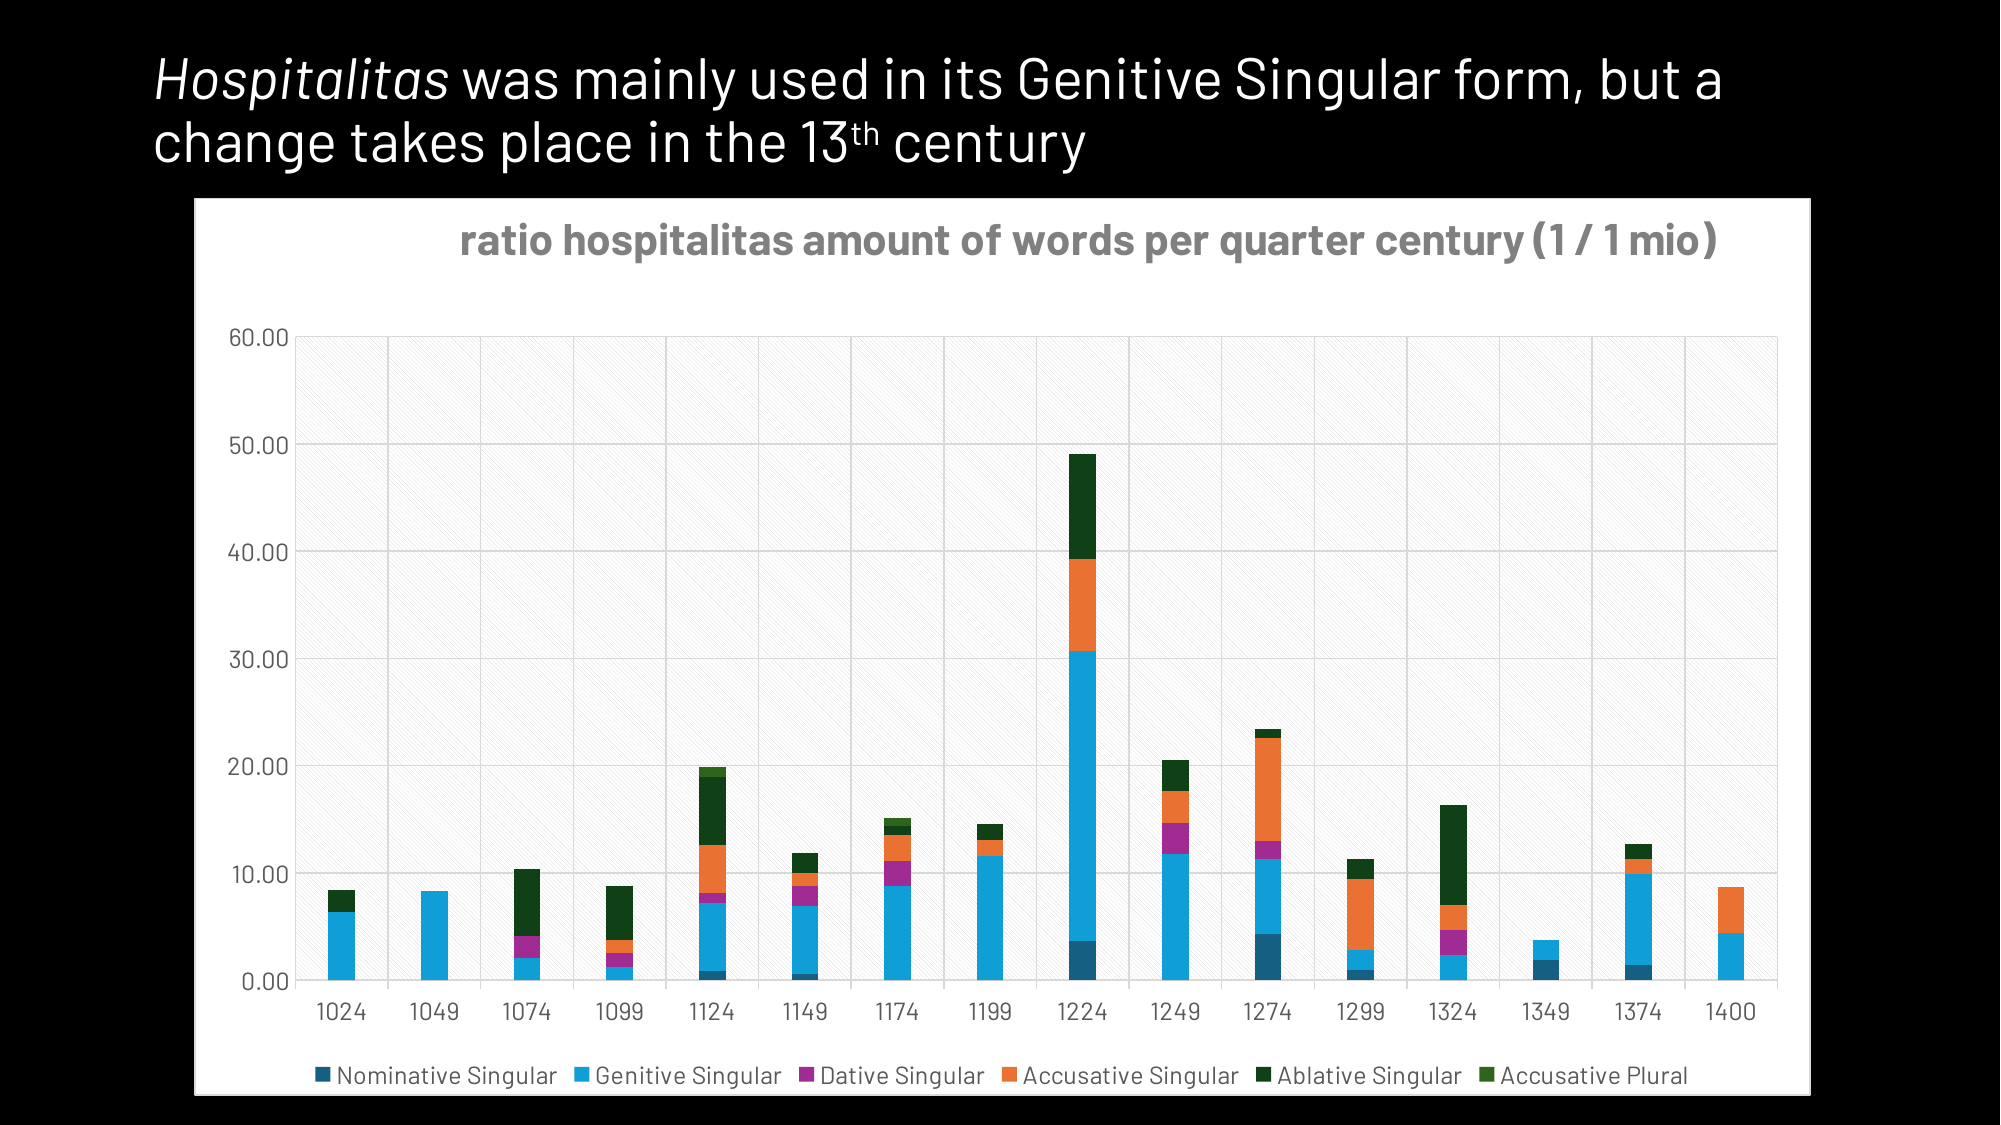

Hospitalitas was mainly used in its Genitive Singular form, but a change takes place in the 13th century

### Chart: ratio hospitalitas amount of words per quarter century (1 / 1 mio)

| Category | Nominative Singular | Genitive Singular | Dative Singular | Accusative Singular | Ablative Singular | Accusative Plural |
|---|---|---|---|---|---|---|
| 1024 | 0.0 | 6.322404705555075 | 0.0 | 0.0 | 2.107468235185025 | 0.0 |
| 1049 | 0.0 | 8.27759751009867 | 0.0 | 0.0 | 0.0 | 0.0 |
| 1074 | 0.0 | 2.0767871272426706 | 2.0767871272426706 | 0.0 | 6.230361381728011 | 0.0 |
| 1099 | 0.0 | 1.2516756808176948 | 1.2516756808176948 | 1.2516756808176948 | 5.006702723270779 | 0.0 |
| 1124 | 0.9036190847965185 | 6.32533359357563 | 0.9036190847965185 | 4.518095423982593 | 6.32533359357563 | 0.9036190847965185 |
| 1149 | 0.6252860683762821 | 6.252860683762822 | 1.8758582051288464 | 1.2505721367525642 | 1.8758582051288464 | 0.0 |
| 1174 | 0.0 | 8.758896251670162 | 2.3887898868191355 | 2.3887898868191355 | 0.7962632956063783 | 0.7962632956063783 |
| 1199 | 0.0 | 11.625997474252049 | 0.0 | 1.4532496842815061 | 1.4532496842815061 | 0.0 |
| 1224 | 3.6782105260576694 | 26.97354385775624 | 0.0 | 8.582491227467896 | 9.808561402820452 | 0.0 |
| 1249 | 0.0 | 11.735505184159415 | 2.9338762960398537 | 2.9338762960398537 | 2.9338762960398537 | 0.0 |
| 1274 | 4.337337273948824 | 6.93973963831812 | 1.73493490957953 | 9.542142002687415 | 0.867467454789765 | 0.0 |
| 1299 | 0.9435315252753225 | 1.887063050550645 | 0.0 | 6.604720676927258 | 1.887063050550645 | 0.0 |
| 1324 | 0.0 | 2.338552202331537 | 2.338552202331537 | 2.338552202331537 | 9.354208809326147 | 0.0 |
| 1349 | 1.8801056619382008 | 1.8801056619382008 | 0.0 | 0.0 | 0.0 | 0.0 |
| 1374 | 1.4101309447595303 | 8.460785668557183 | 0.0 | 1.4101309447595303 | 1.4101309447595303 | 0.0 |
| 1400 | 0.0 | 4.360794711228174 | 0.0 | 4.360794711228174 | 0.0 | 0.0 |